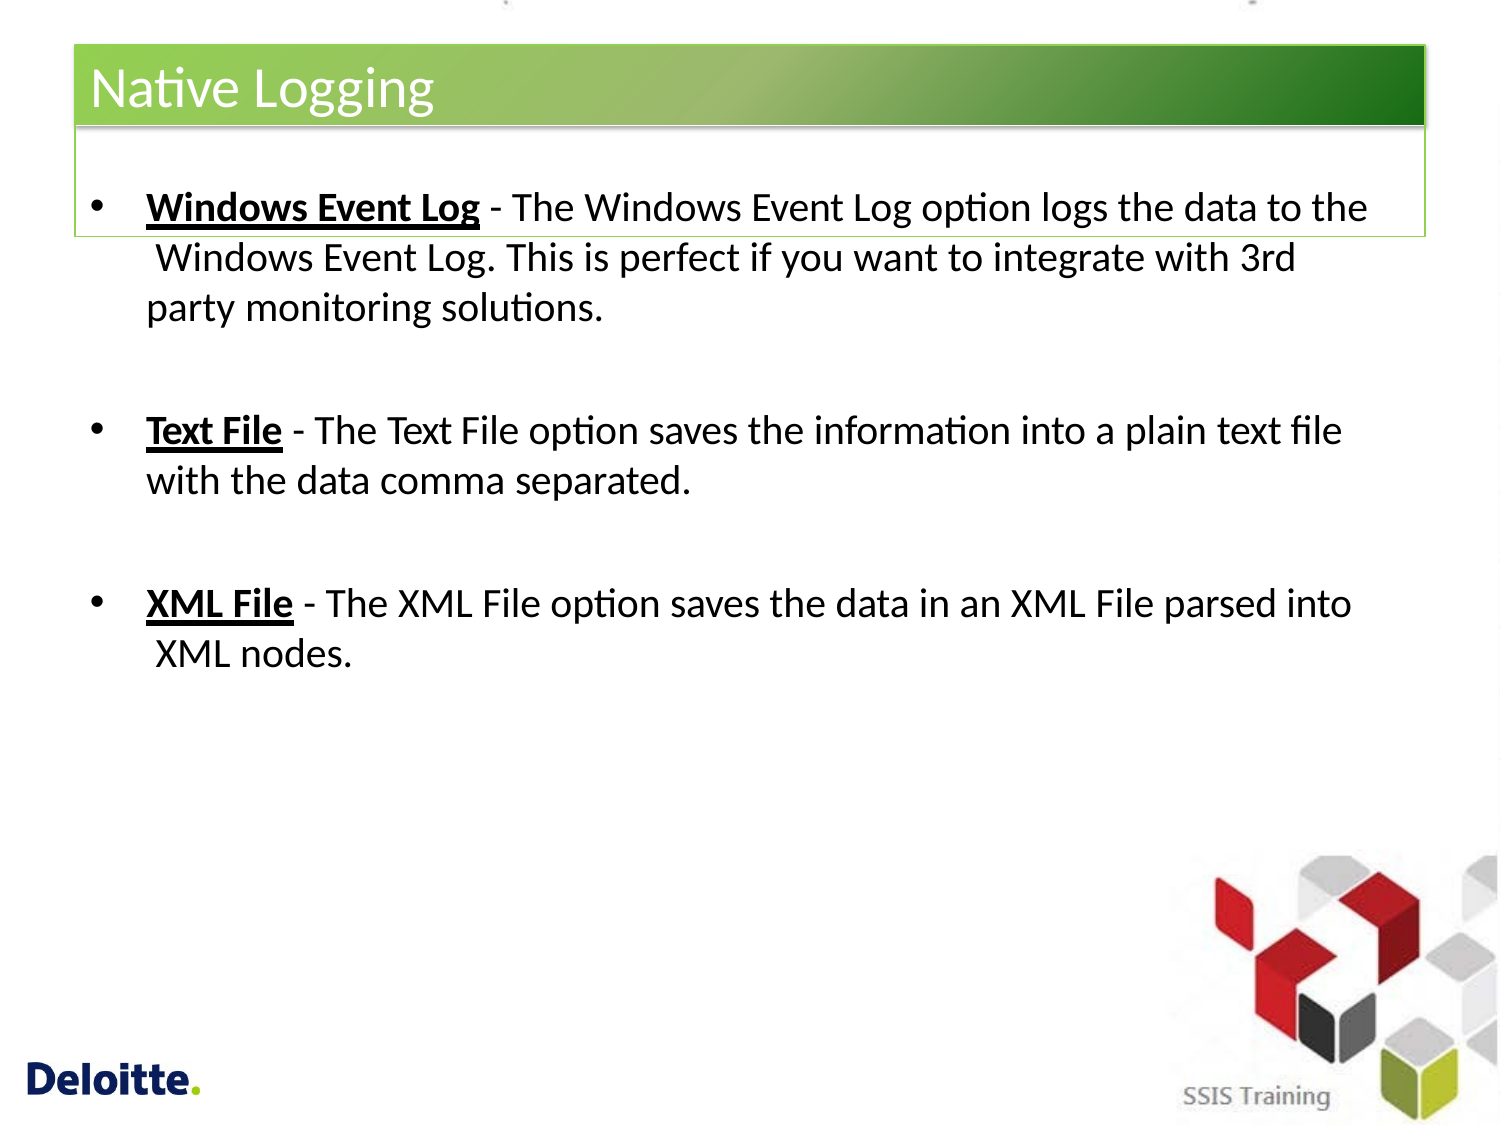

# Native Logging
Windows Event Log - The Windows Event Log option logs the data to the  Windows Event Log. This is perfect if you want to integrate with 3rd  party monitoring solutions.

Text File - The Text File option saves the information into a plain text file  with the data comma separated.

XML File - The XML File option saves the data in an XML File parsed into  XML nodes.